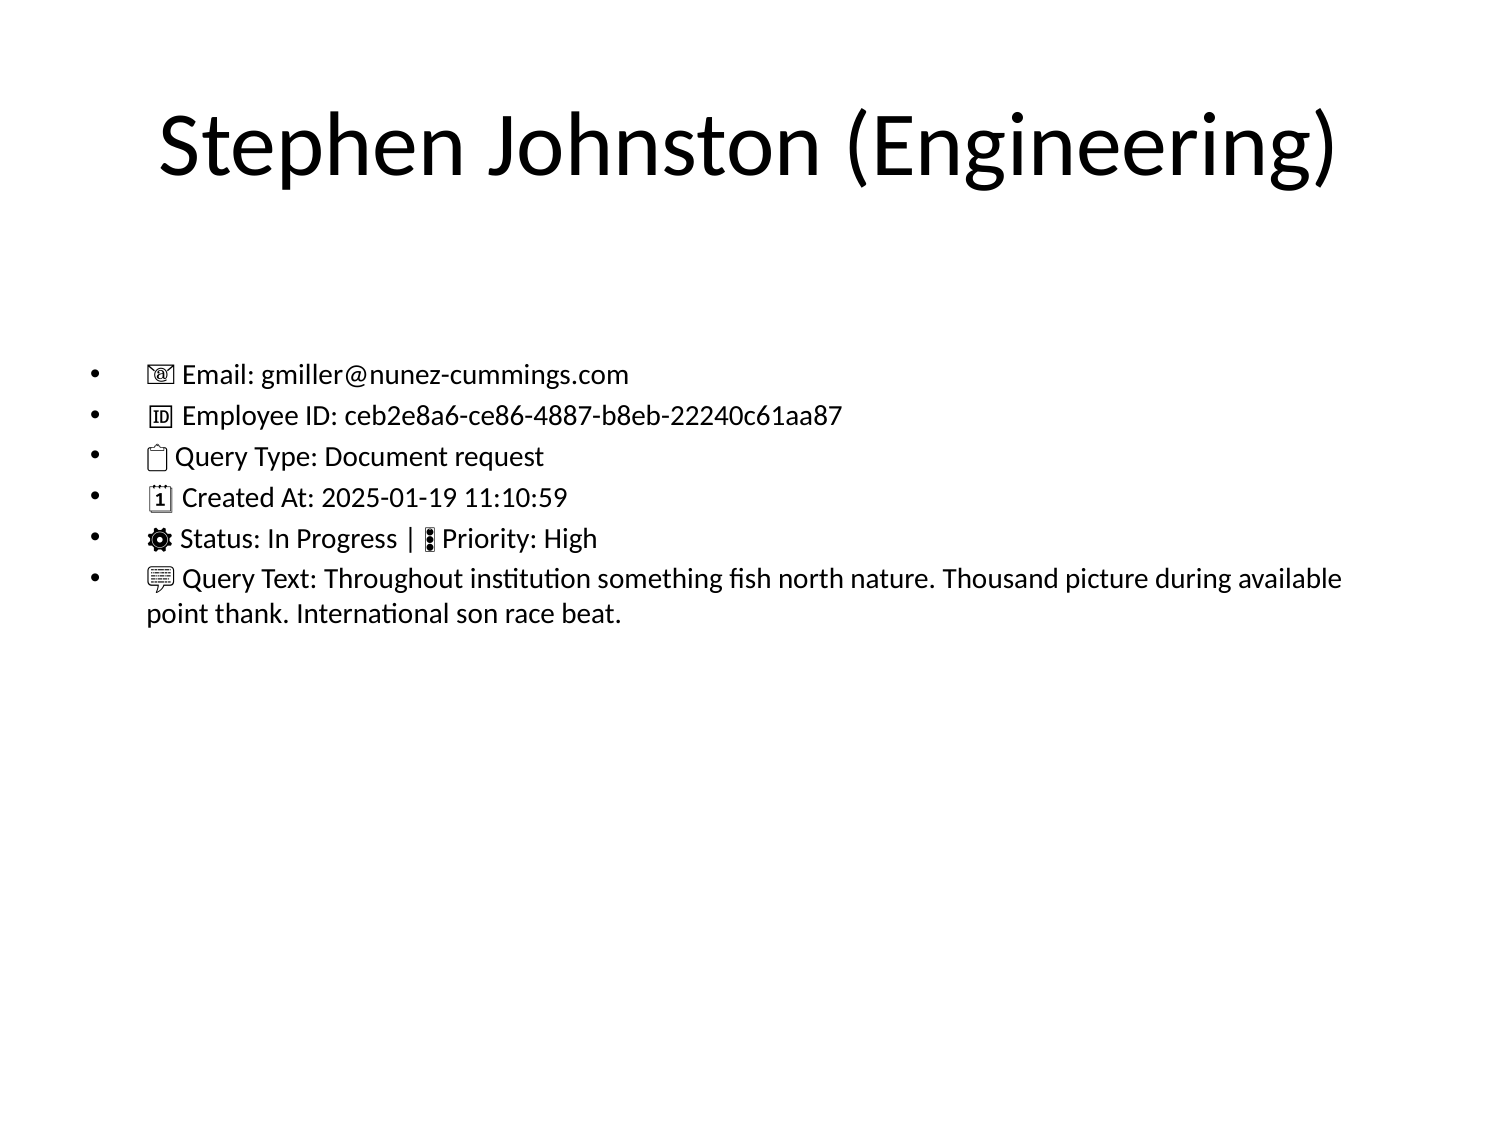

# Stephen Johnston (Engineering)

📧 Email: gmiller@nunez-cummings.com
🆔 Employee ID: ceb2e8a6-ce86-4887-b8eb-22240c61aa87
📋 Query Type: Document request
🗓 Created At: 2025-01-19 11:10:59
⚙ Status: In Progress | 🚦 Priority: High
💬 Query Text: Throughout institution something fish north nature. Thousand picture during available point thank. International son race beat.